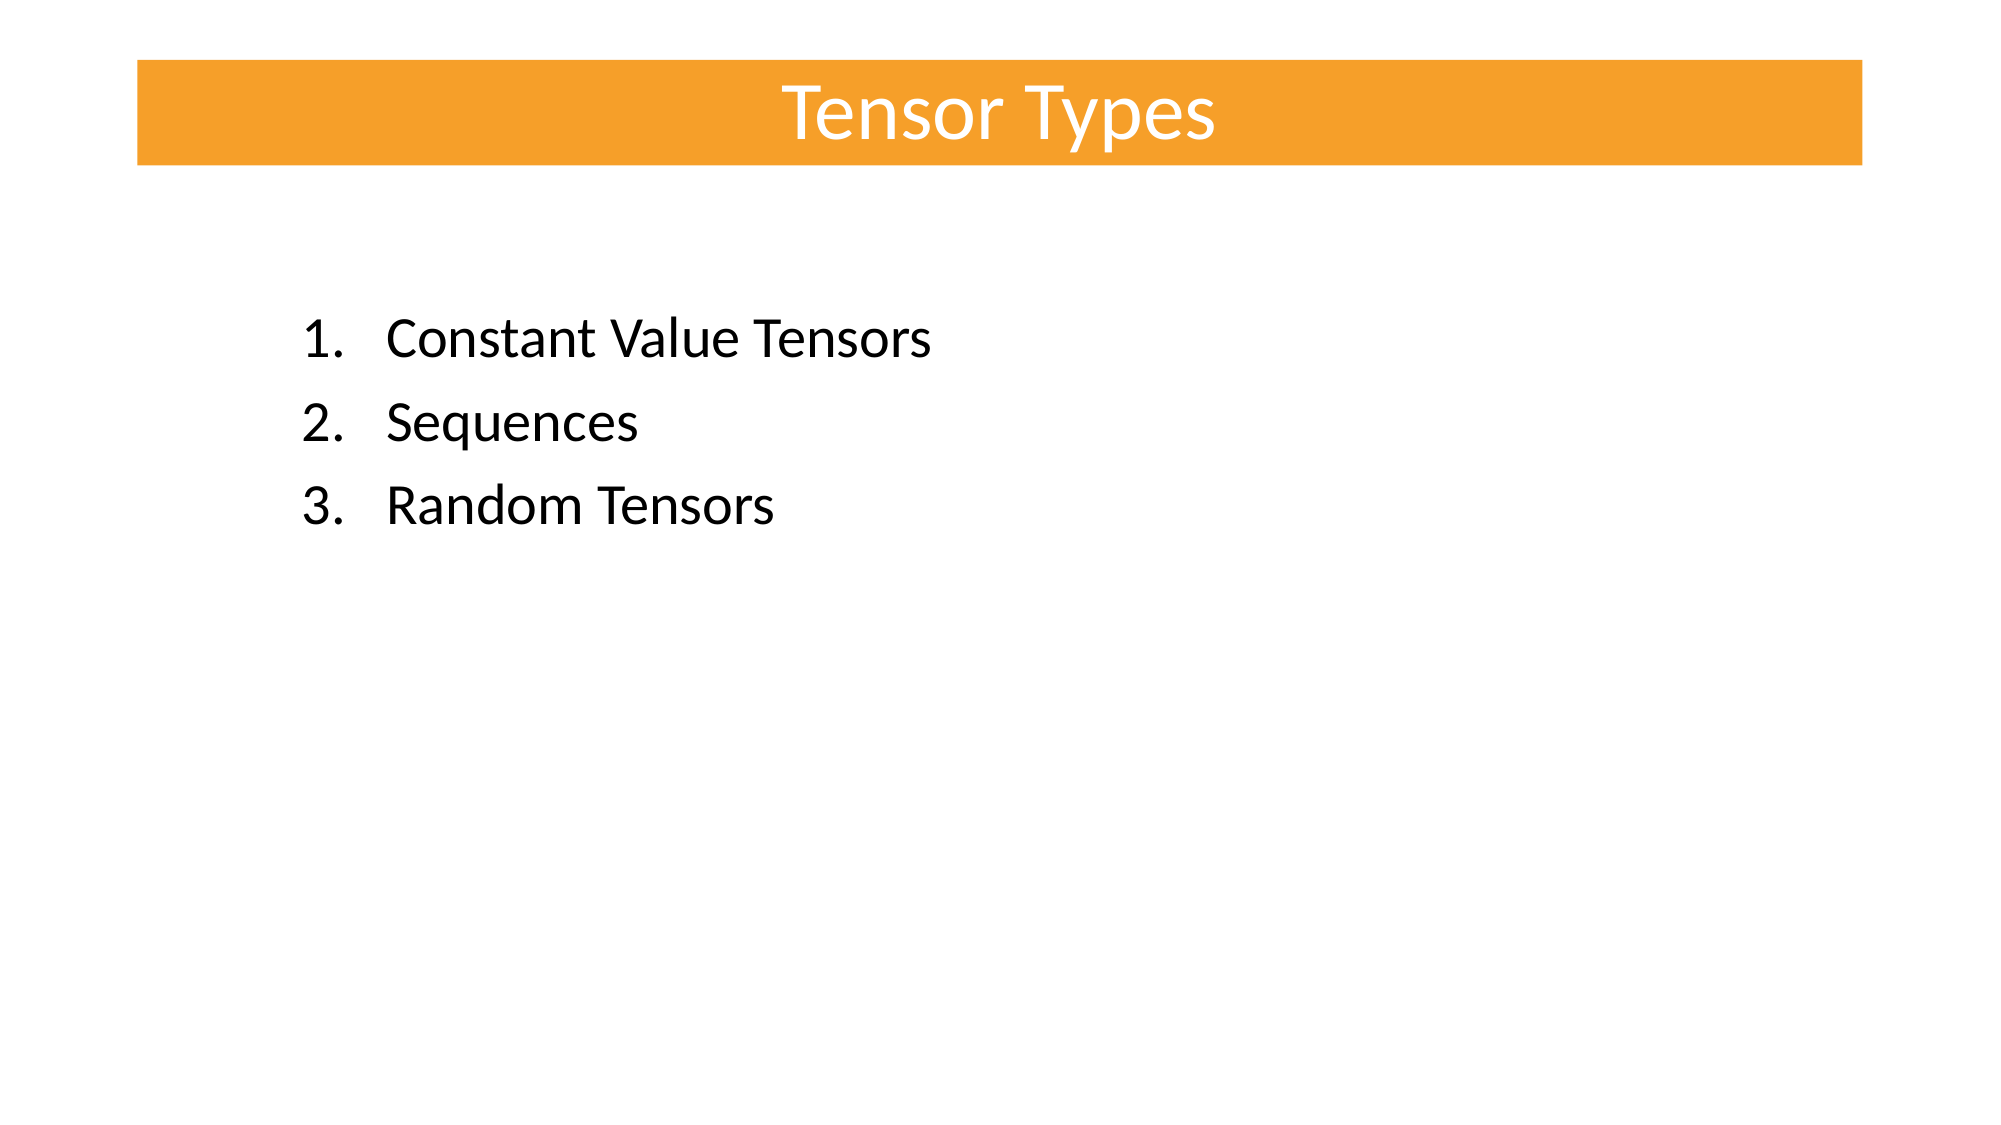

Tensor Types
Constant Value Tensors
Sequences
Random Tensors